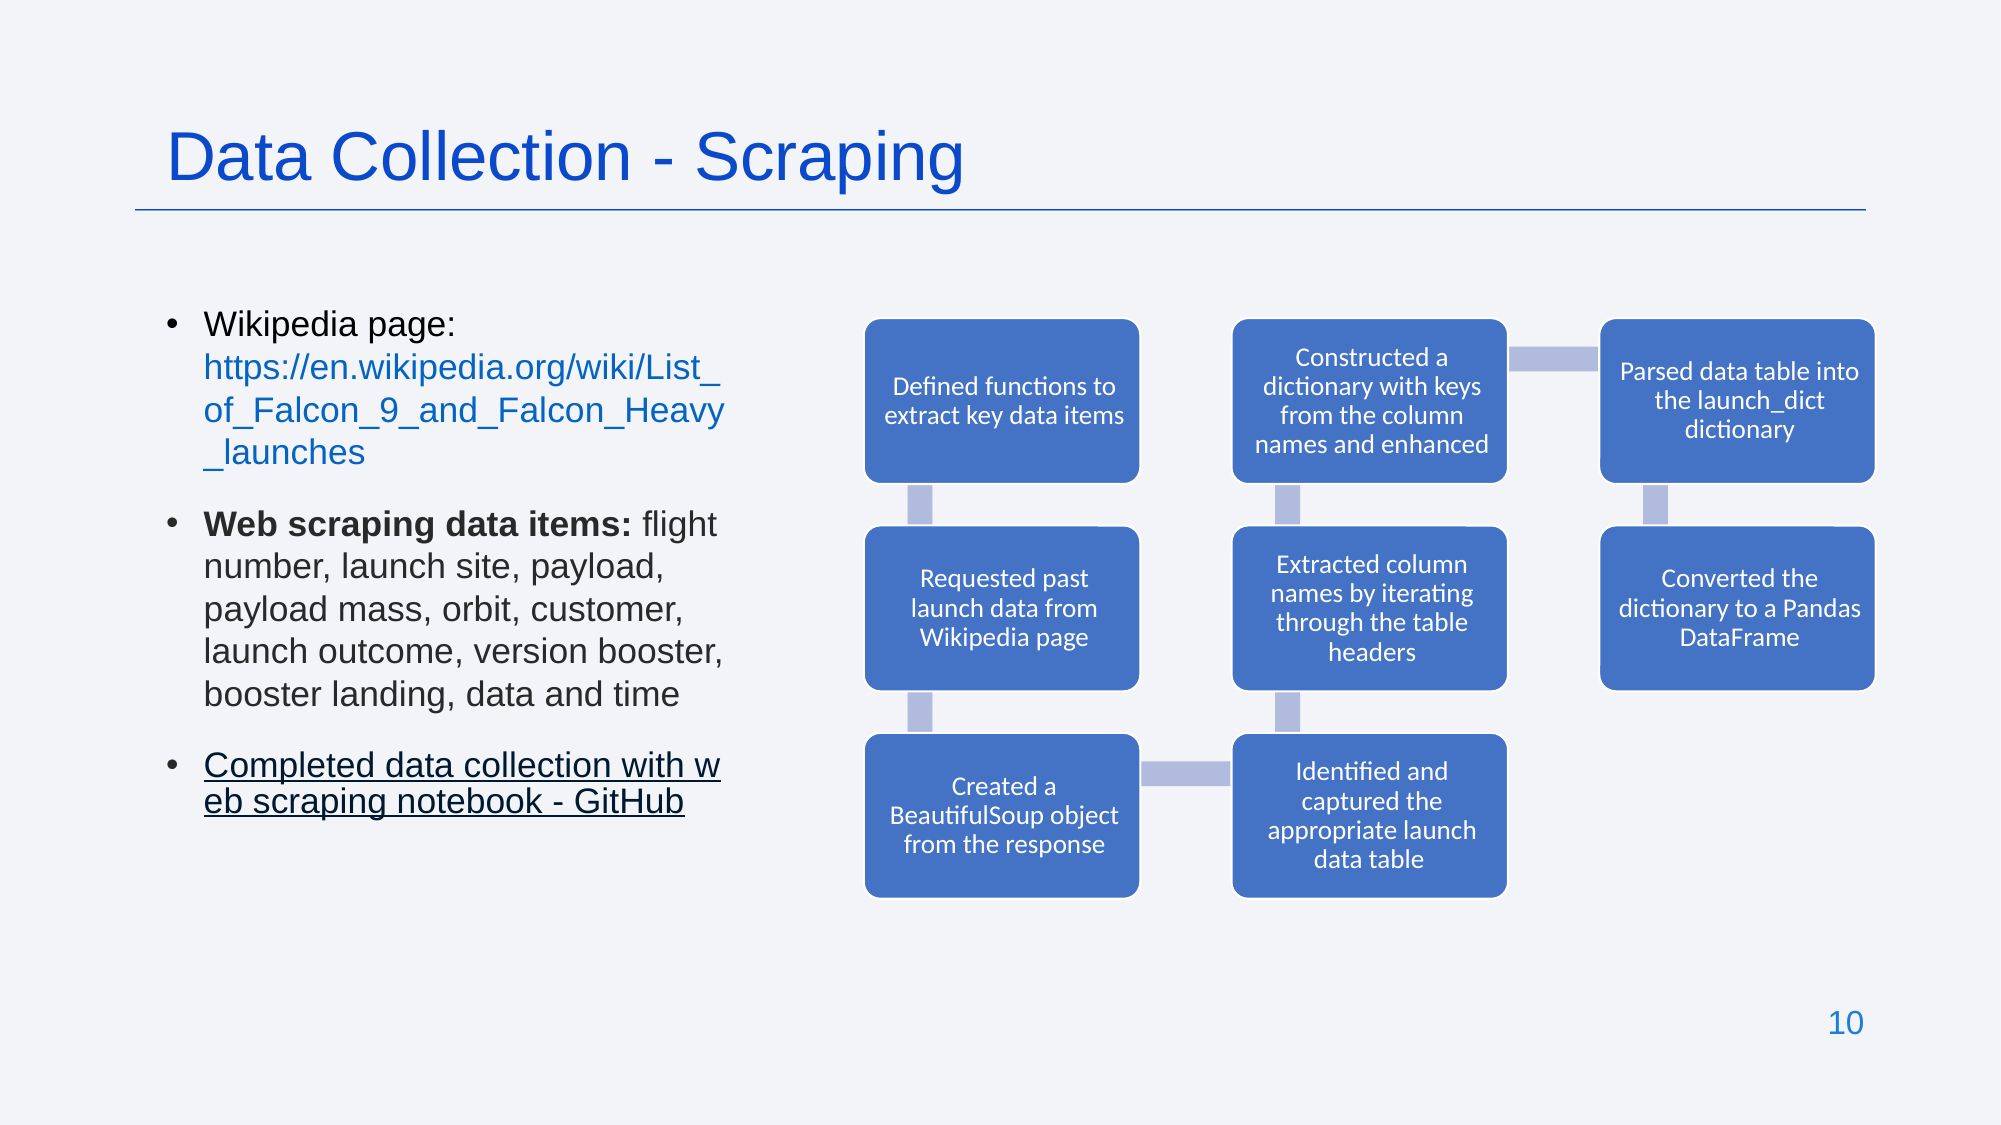

Data Collection - Scraping
Defined functions to extract key data items
Requested past launch data from Wikipedia page
Created a BeautifulSoup object from the response
Identified and captured the appropriate launch data table
Extracted column names by iterating through the table headers
Constructed a dictionary with keys from the column names and enhanced
Parsed data table into the launch_dict dictionary
Converted the dictionary to a Pandas DataFrame
Wikipedia page:  https://en.wikipedia.org/wiki/List_of_Falcon_9_and_Falcon_Heavy_launches
Web scraping data items: flight number, launch site, payload, payload mass, orbit, customer, launch outcome, version booster, booster landing, data and time
Completed data collection with web scraping notebook - GitHub
10